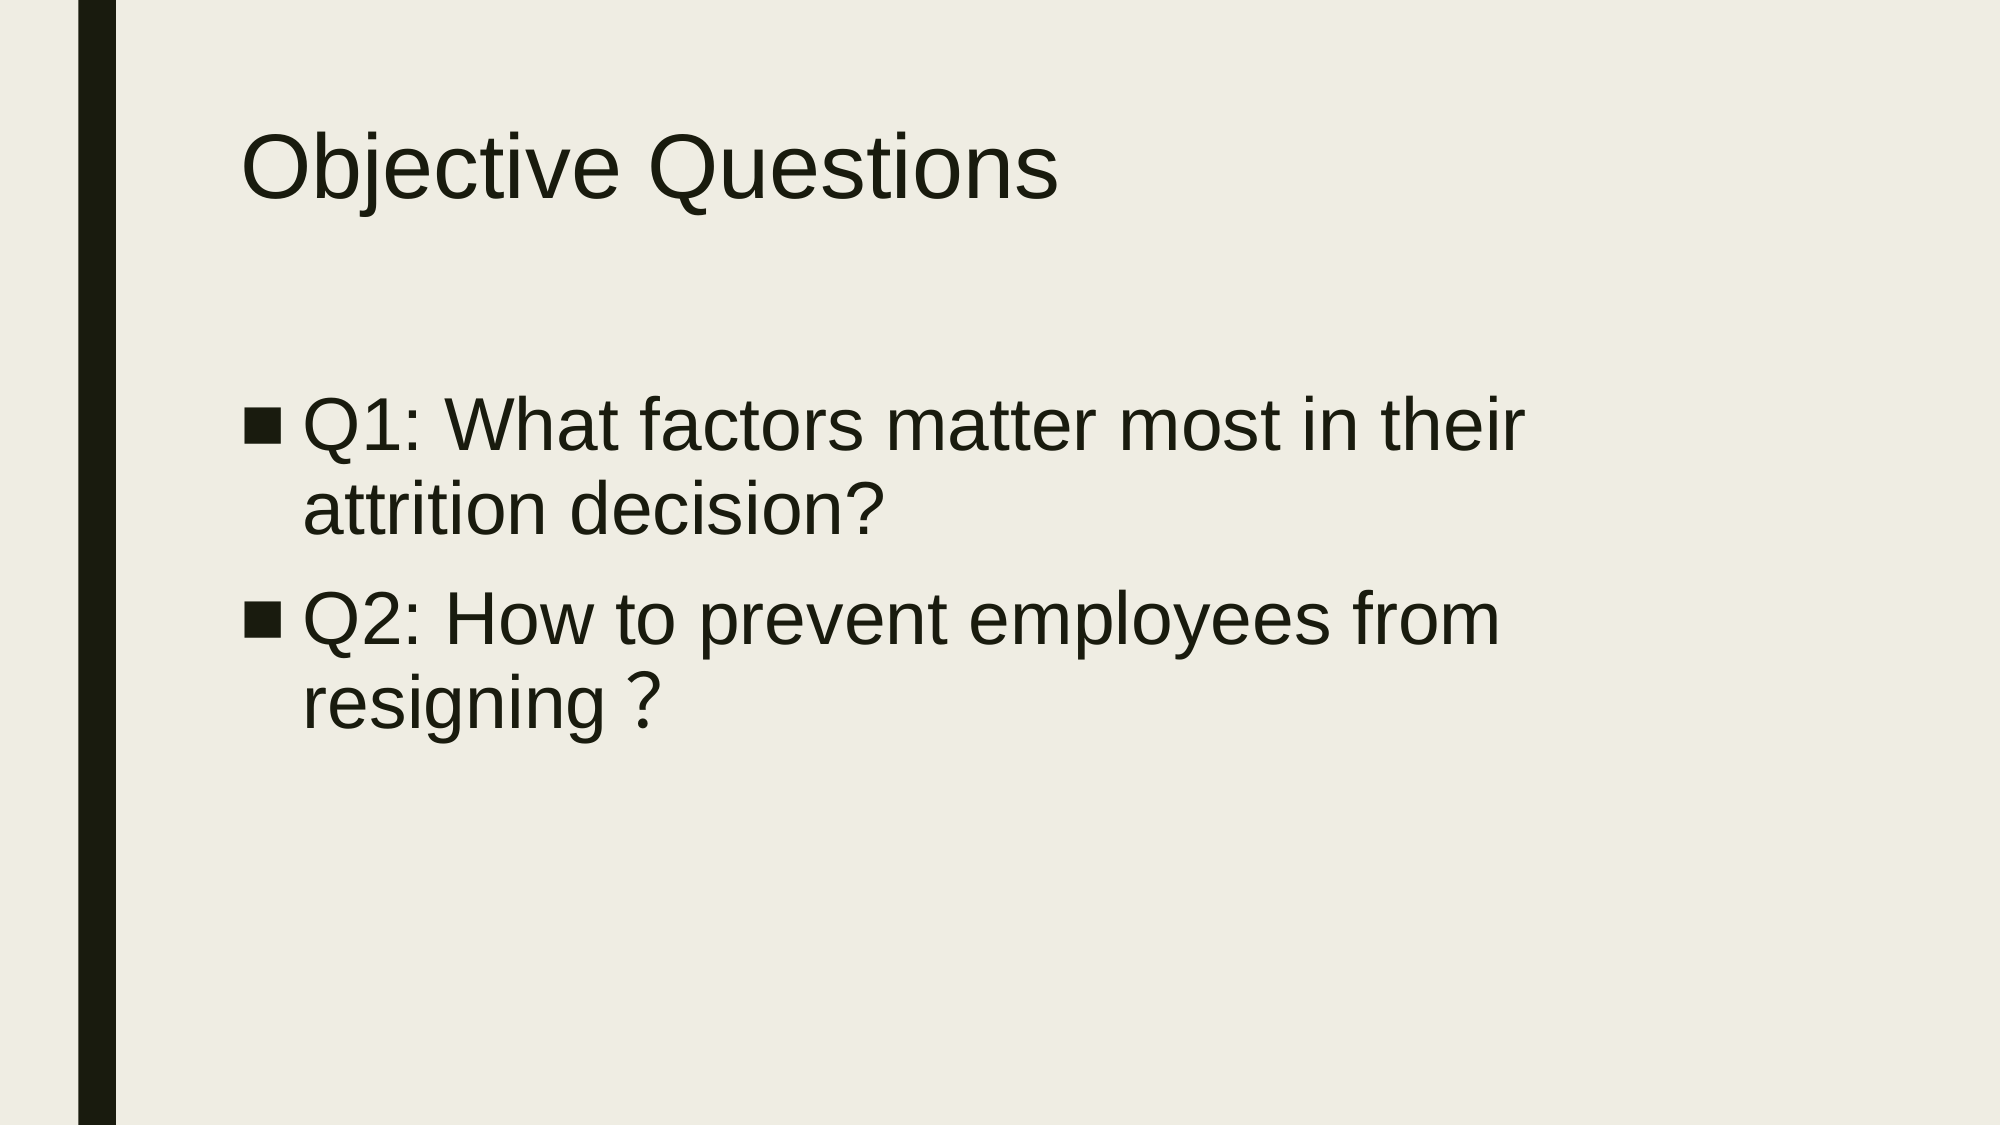

# Objective Questions
Q1: What factors matter most in their attrition decision?
Q2: How to prevent employees from resigning？